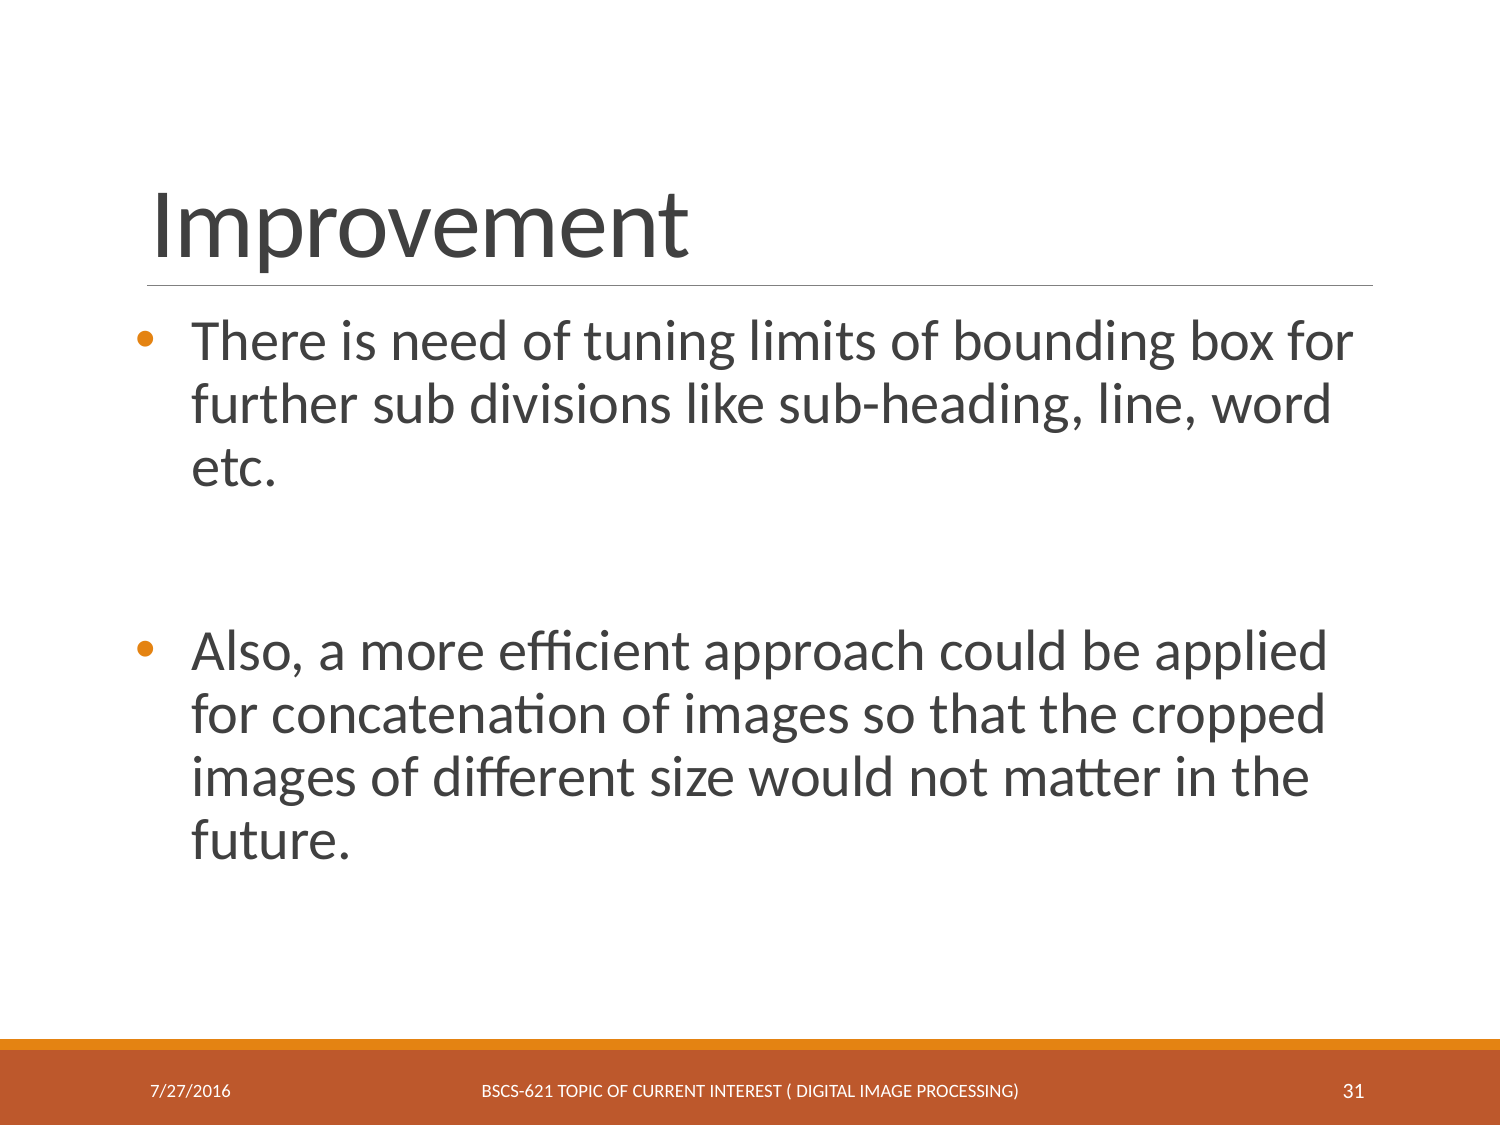

# Improvement
There is need of tuning limits of bounding box for further sub divisions like sub-heading, line, word etc.

Also, a more efficient approach could be applied for concatenation of images so that the cropped images of different size would not matter in the future.

7/27/2016
BSCS-621 Topic of Current Interest ( Digital Image Processing)
31